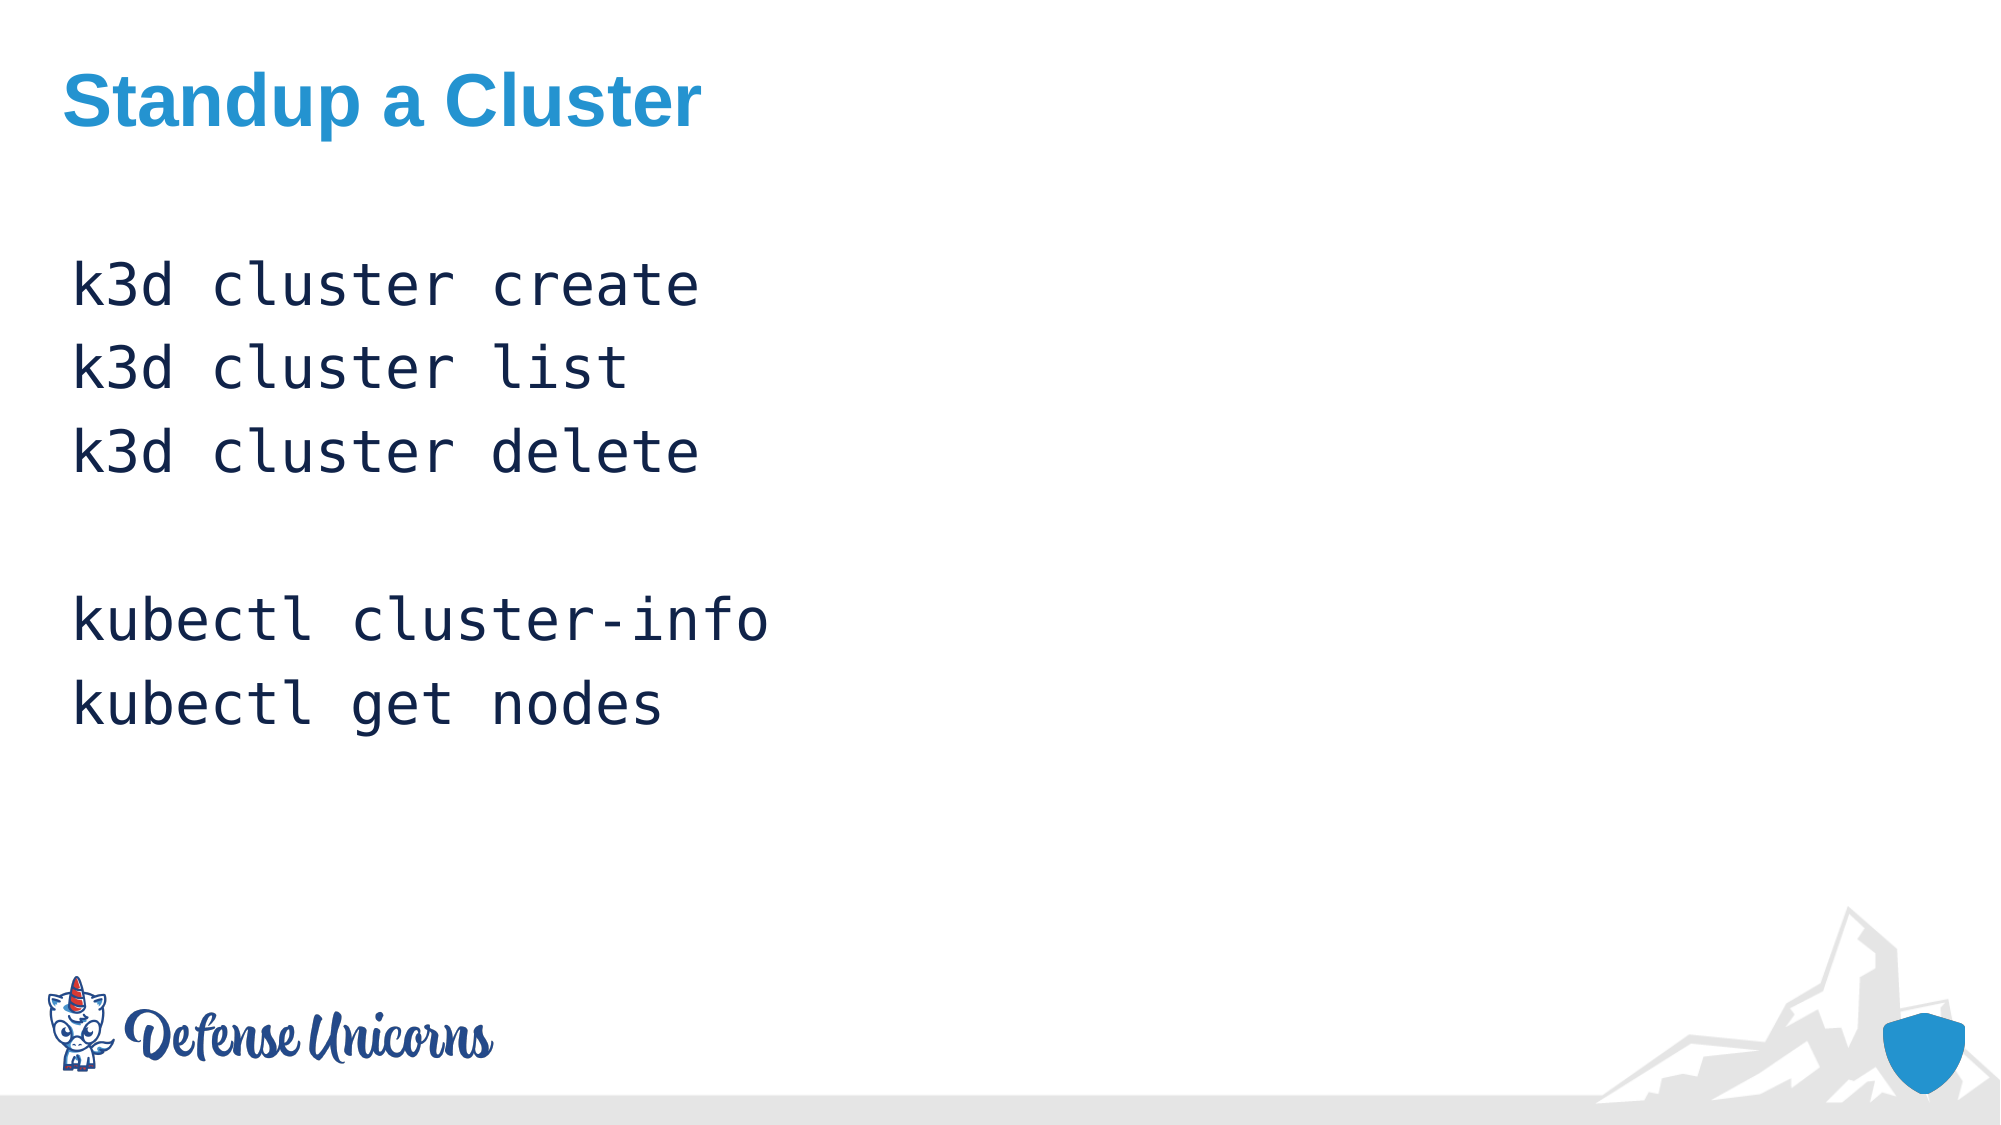

# Standup a Cluster
k3d cluster create
k3d cluster list
k3d cluster delete

kubectl cluster-info
kubectl get nodes